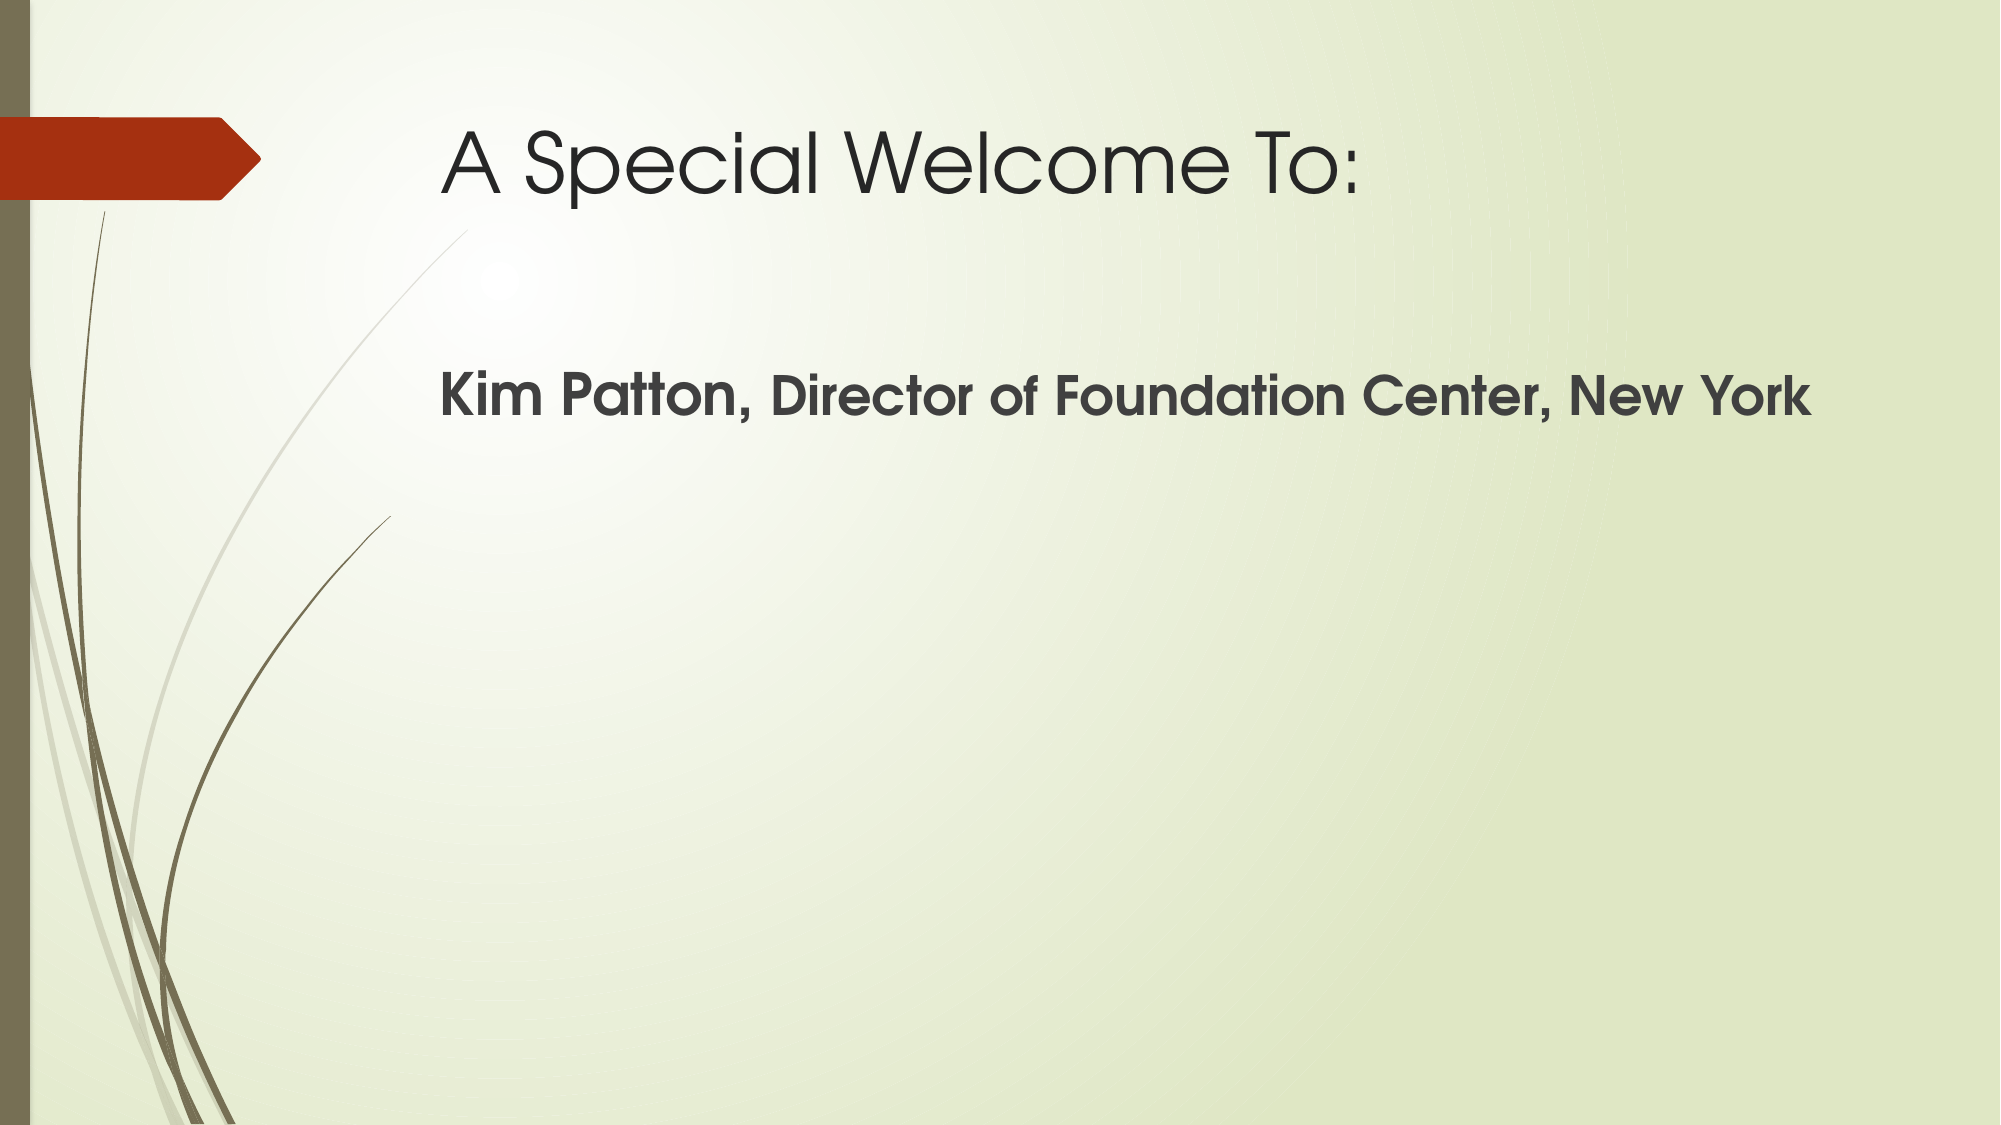

# A Special Welcome To:
Kim Patton, Director of Foundation Center, New York